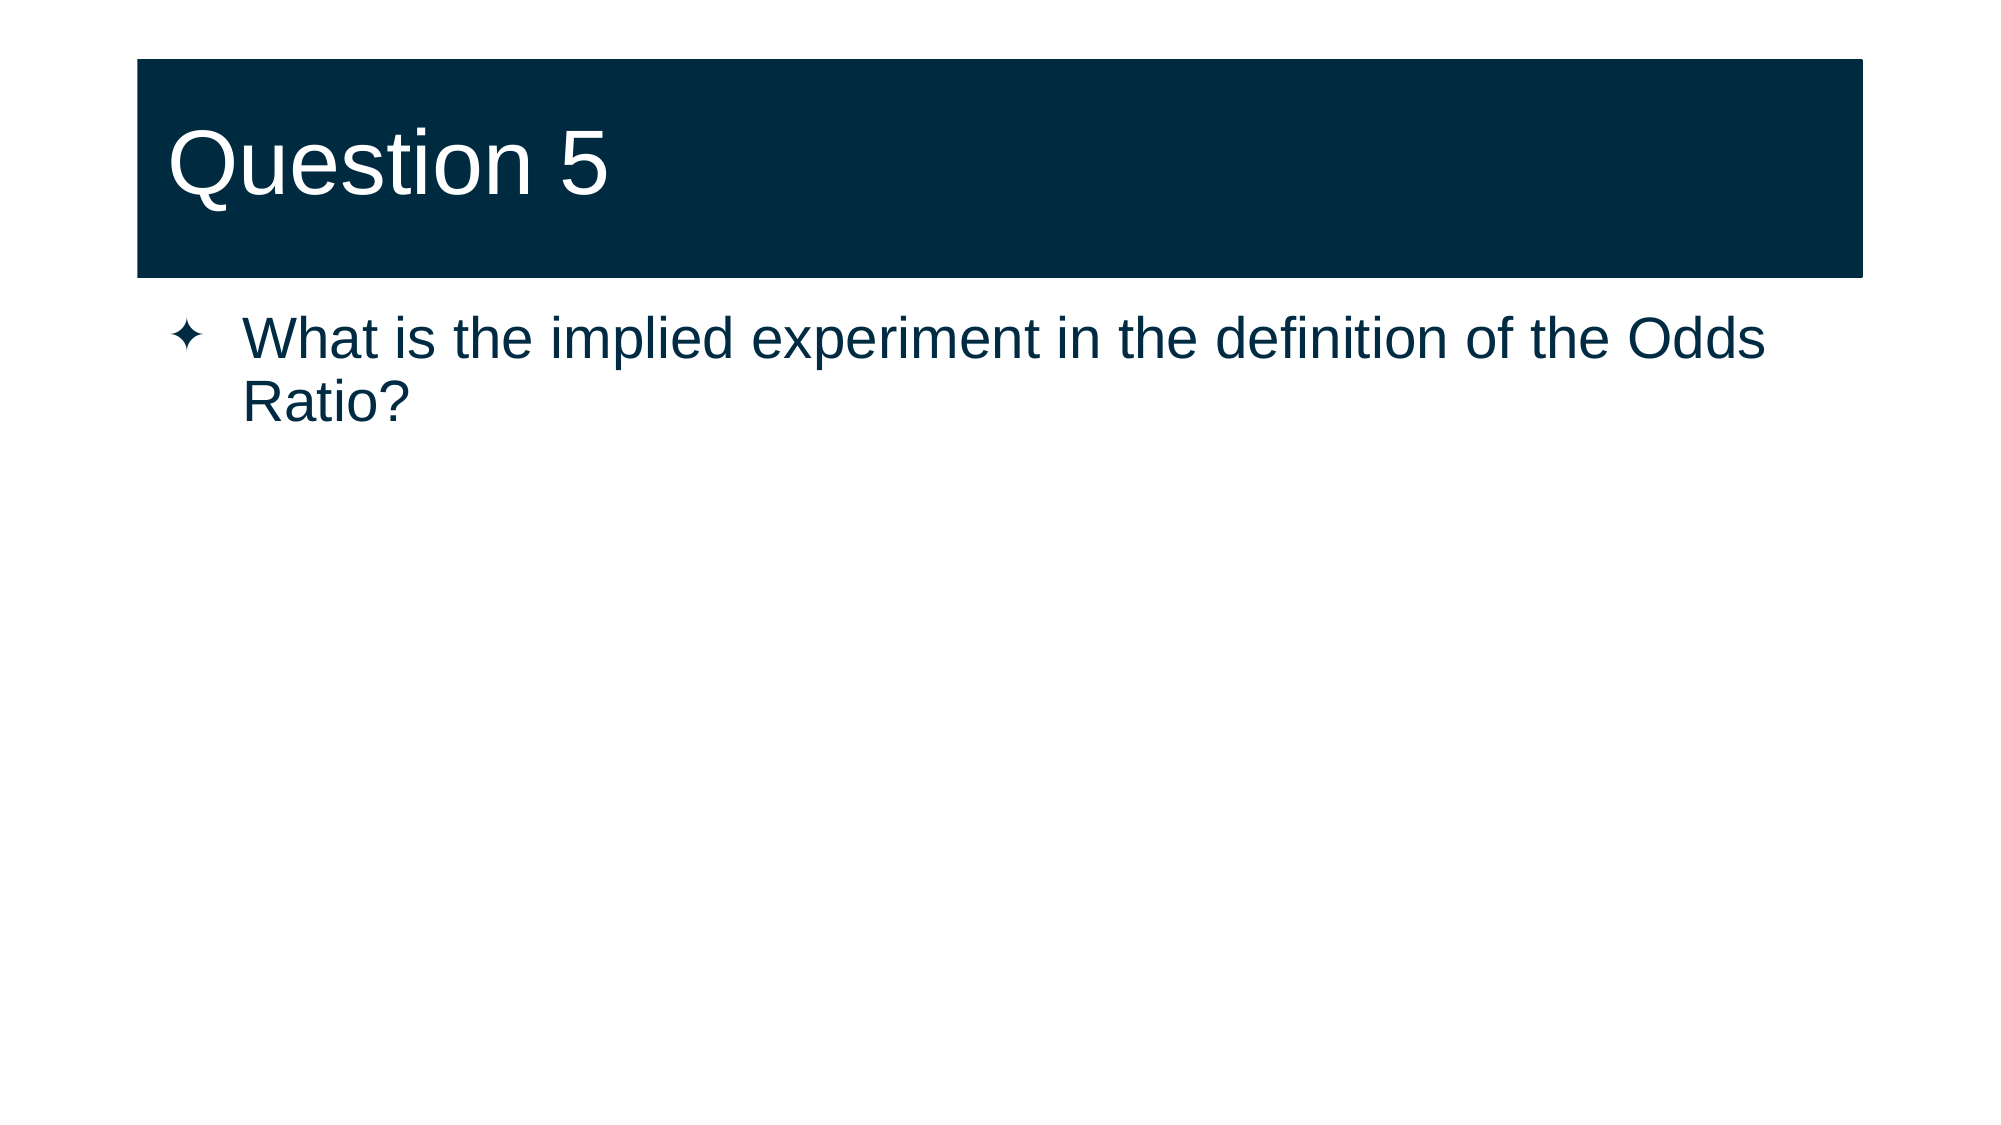

# Question 5
What is the implied experiment in the definition of the Odds Ratio?